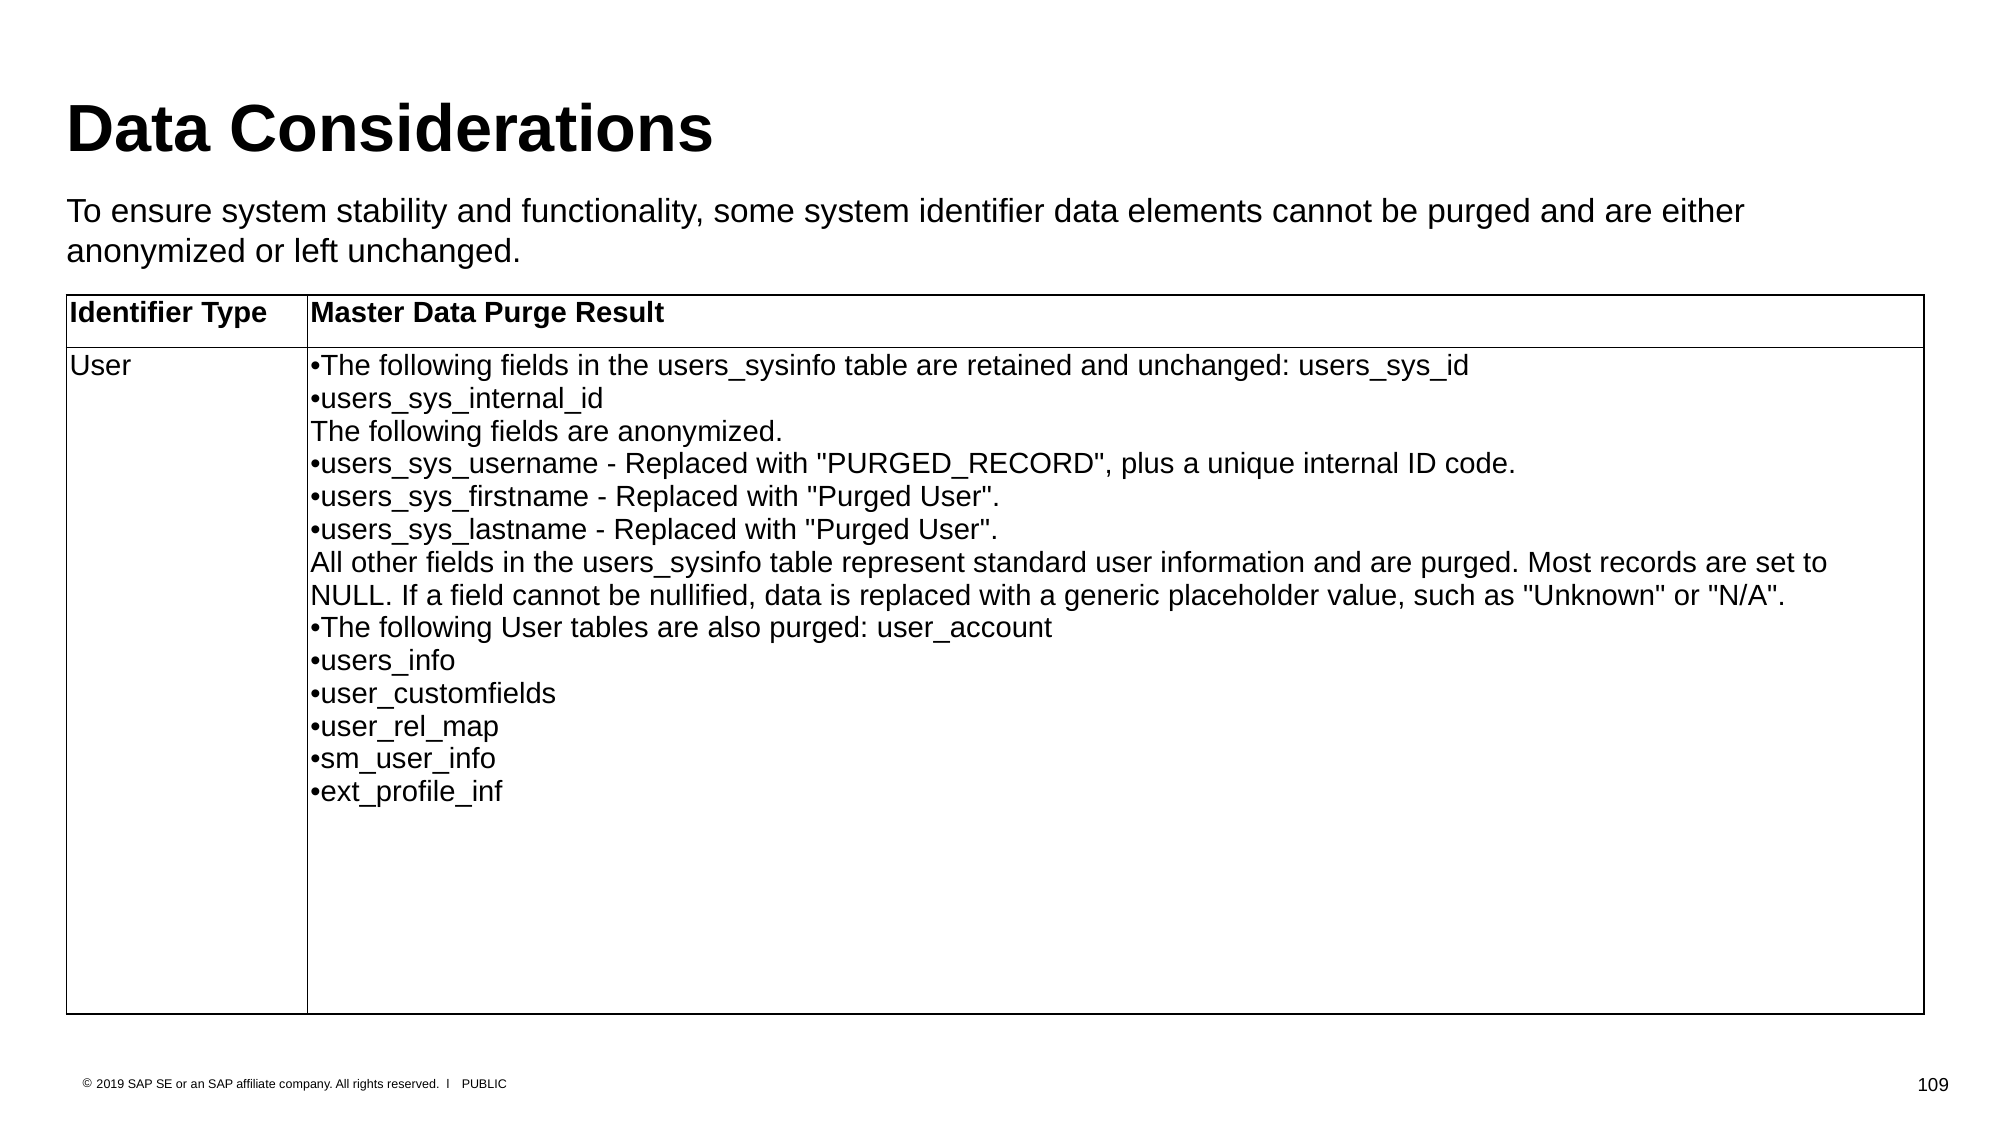

# Data Considerations
To ensure system stability and functionality, some system identifier data elements cannot be purged and are either anonymized or left unchanged.
| Identifier Type | Master Data Purge Result |
| --- | --- |
| User | The following fields in the users\_sysinfo table are retained and unchanged: users\_sys\_id users\_sys\_internal\_id The following fields are anonymized. users\_sys\_username - Replaced with "PURGED\_RECORD", plus a unique internal ID code. users\_sys\_firstname - Replaced with "Purged User". users\_sys\_lastname - Replaced with "Purged User". All other fields in the users\_sysinfo table represent standard user information and are purged. Most records are set to NULL. If a field cannot be nullified, data is replaced with a generic placeholder value, such as "Unknown" or "N/A". The following User tables are also purged: user\_account users\_info user\_customfields user\_rel\_map sm\_user\_info ext\_profile\_inf |